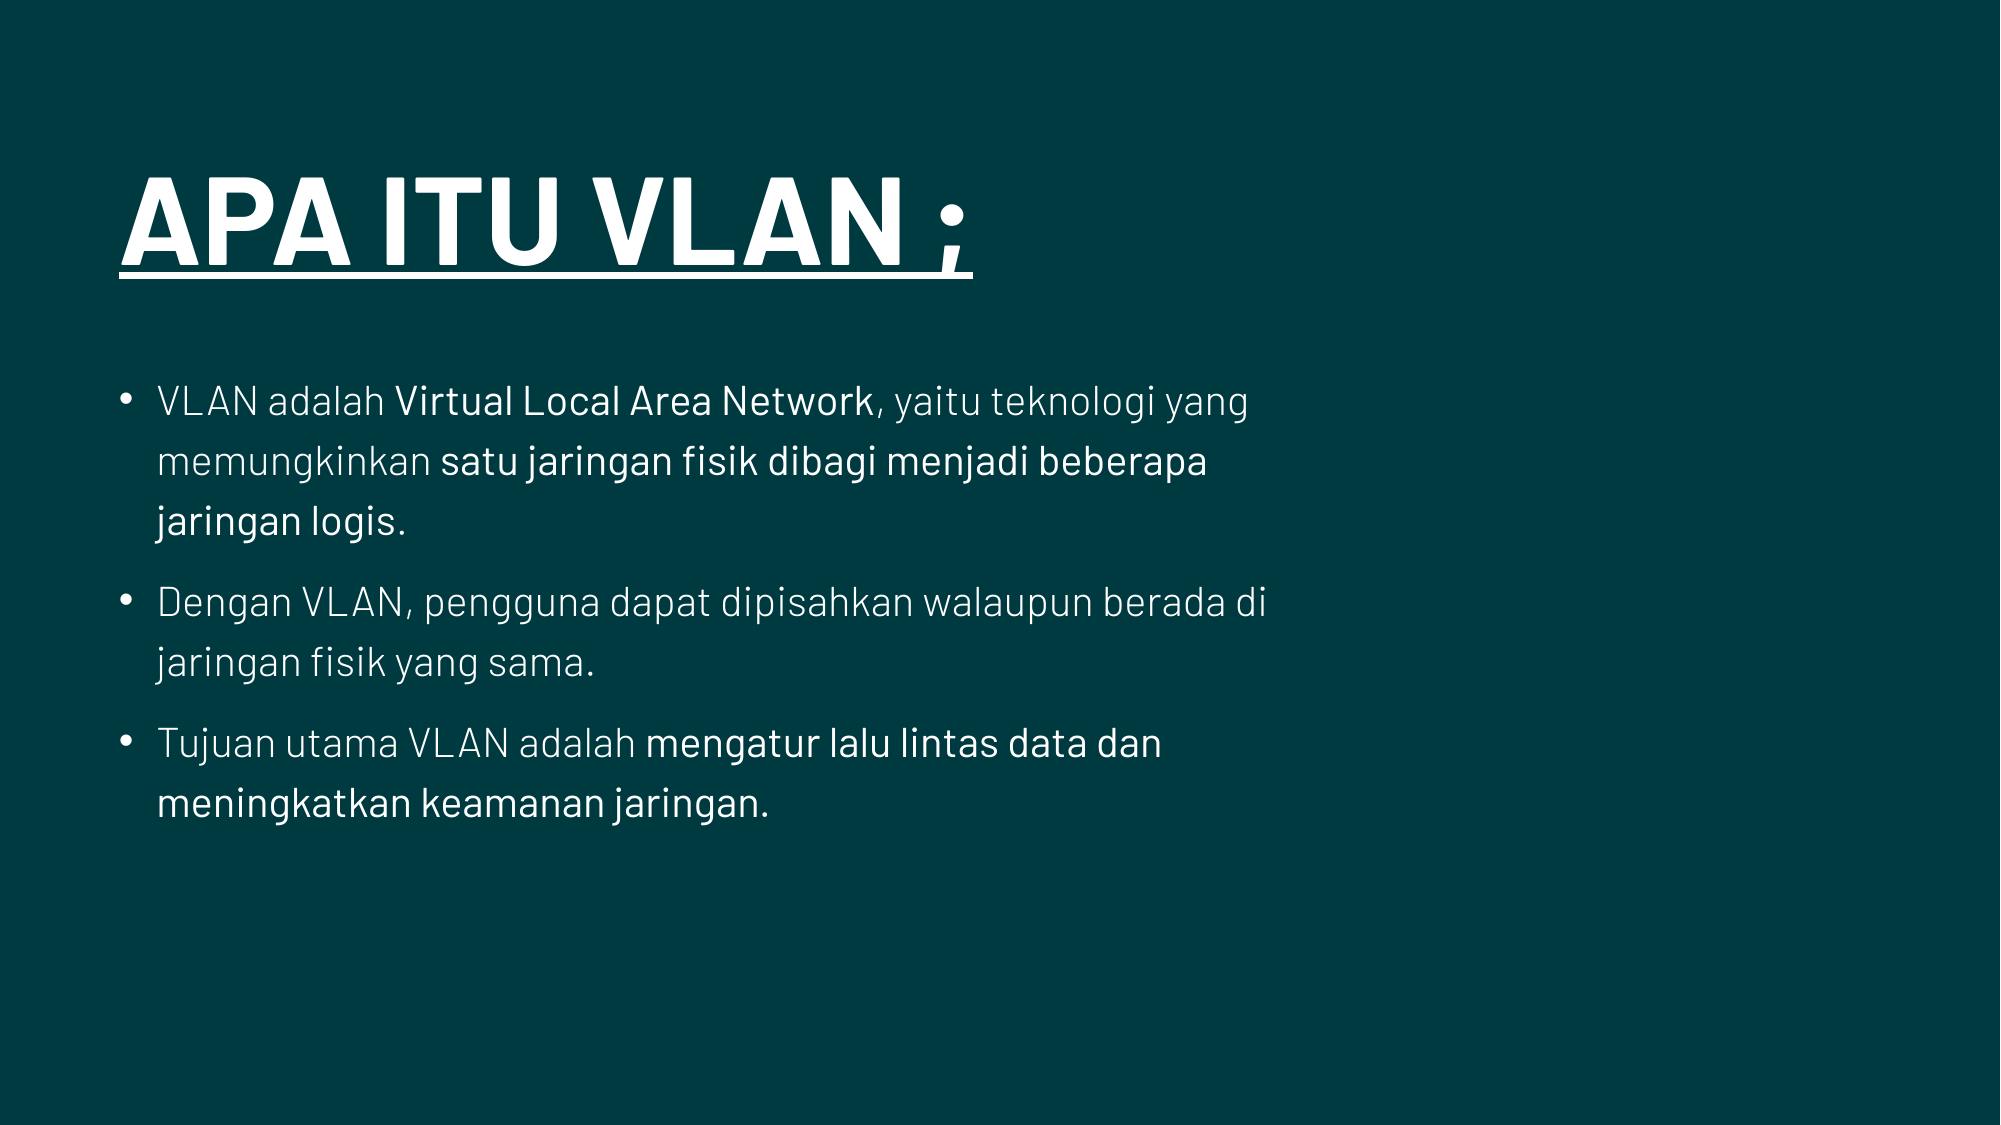

# Apa itu vlan ;
VLAN adalah Virtual Local Area Network, yaitu teknologi yang memungkinkan satu jaringan fisik dibagi menjadi beberapa jaringan logis.
Dengan VLAN, pengguna dapat dipisahkan walaupun berada di jaringan fisik yang sama.
Tujuan utama VLAN adalah mengatur lalu lintas data dan meningkatkan keamanan jaringan.